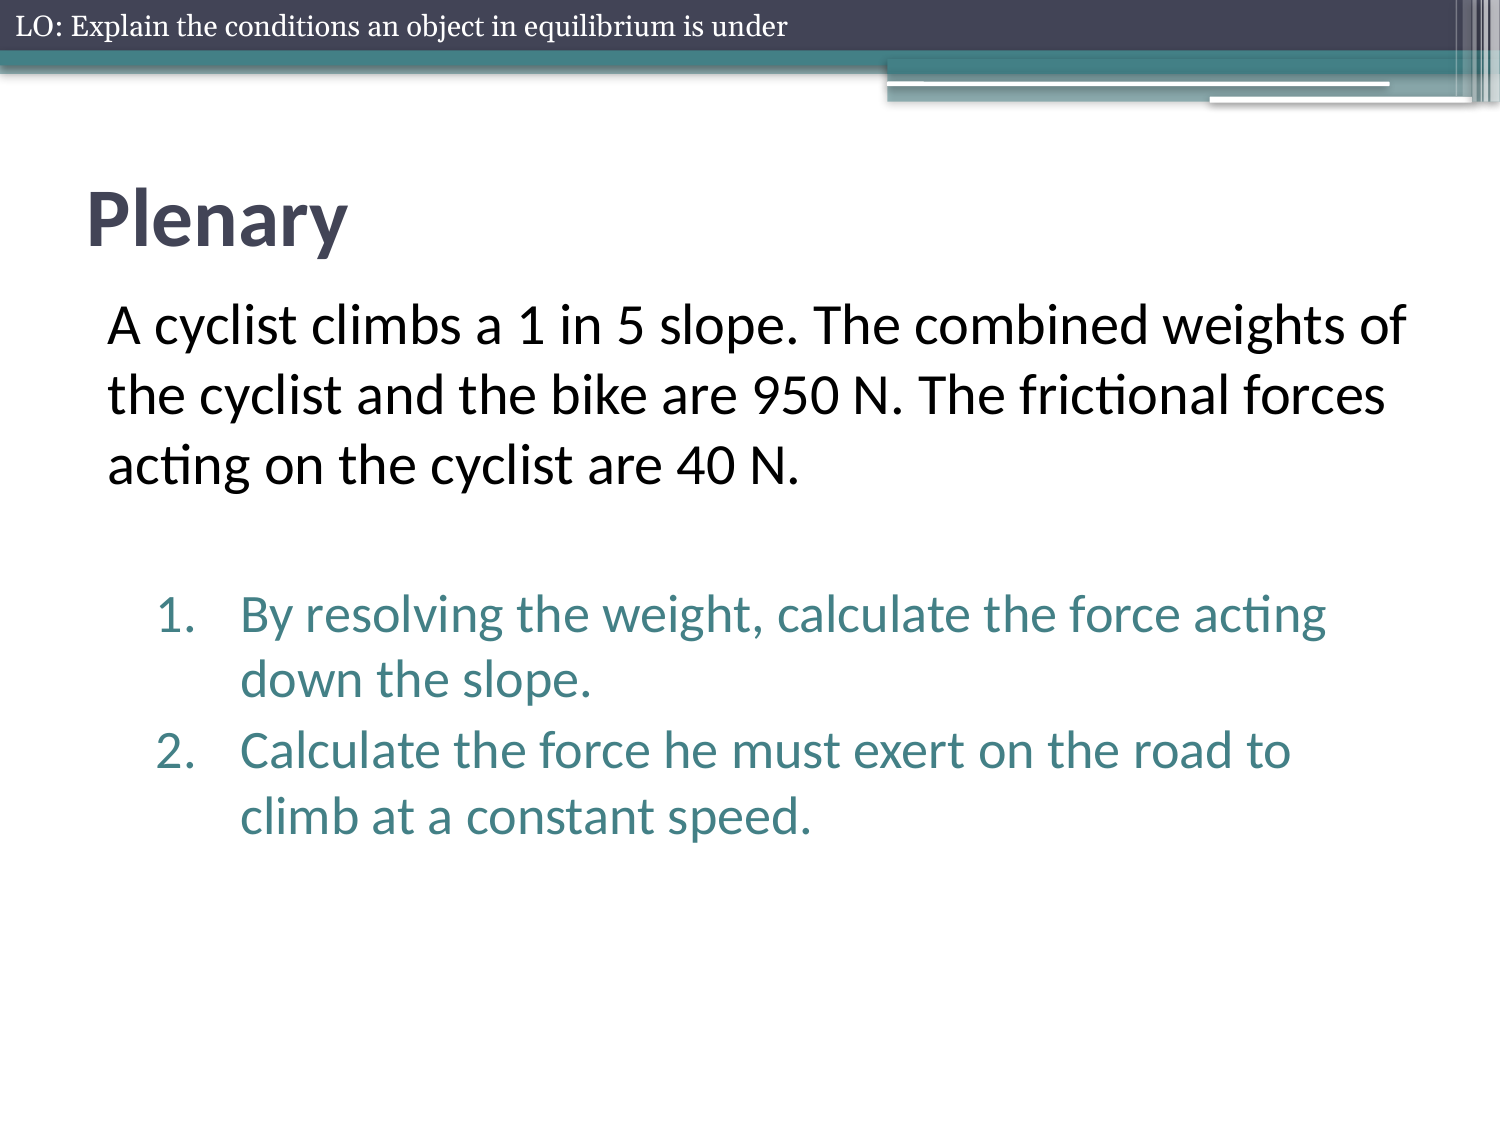

LO: Explain the conditions an object in equilibrium is under
# Plenary
A cyclist climbs a 1 in 5 slope. The combined weights of the cyclist and the bike are 950 N. The frictional forces acting on the cyclist are 40 N.

By resolving the weight, calculate the force acting down the slope.
Calculate the force he must exert on the road to climb at a constant speed.